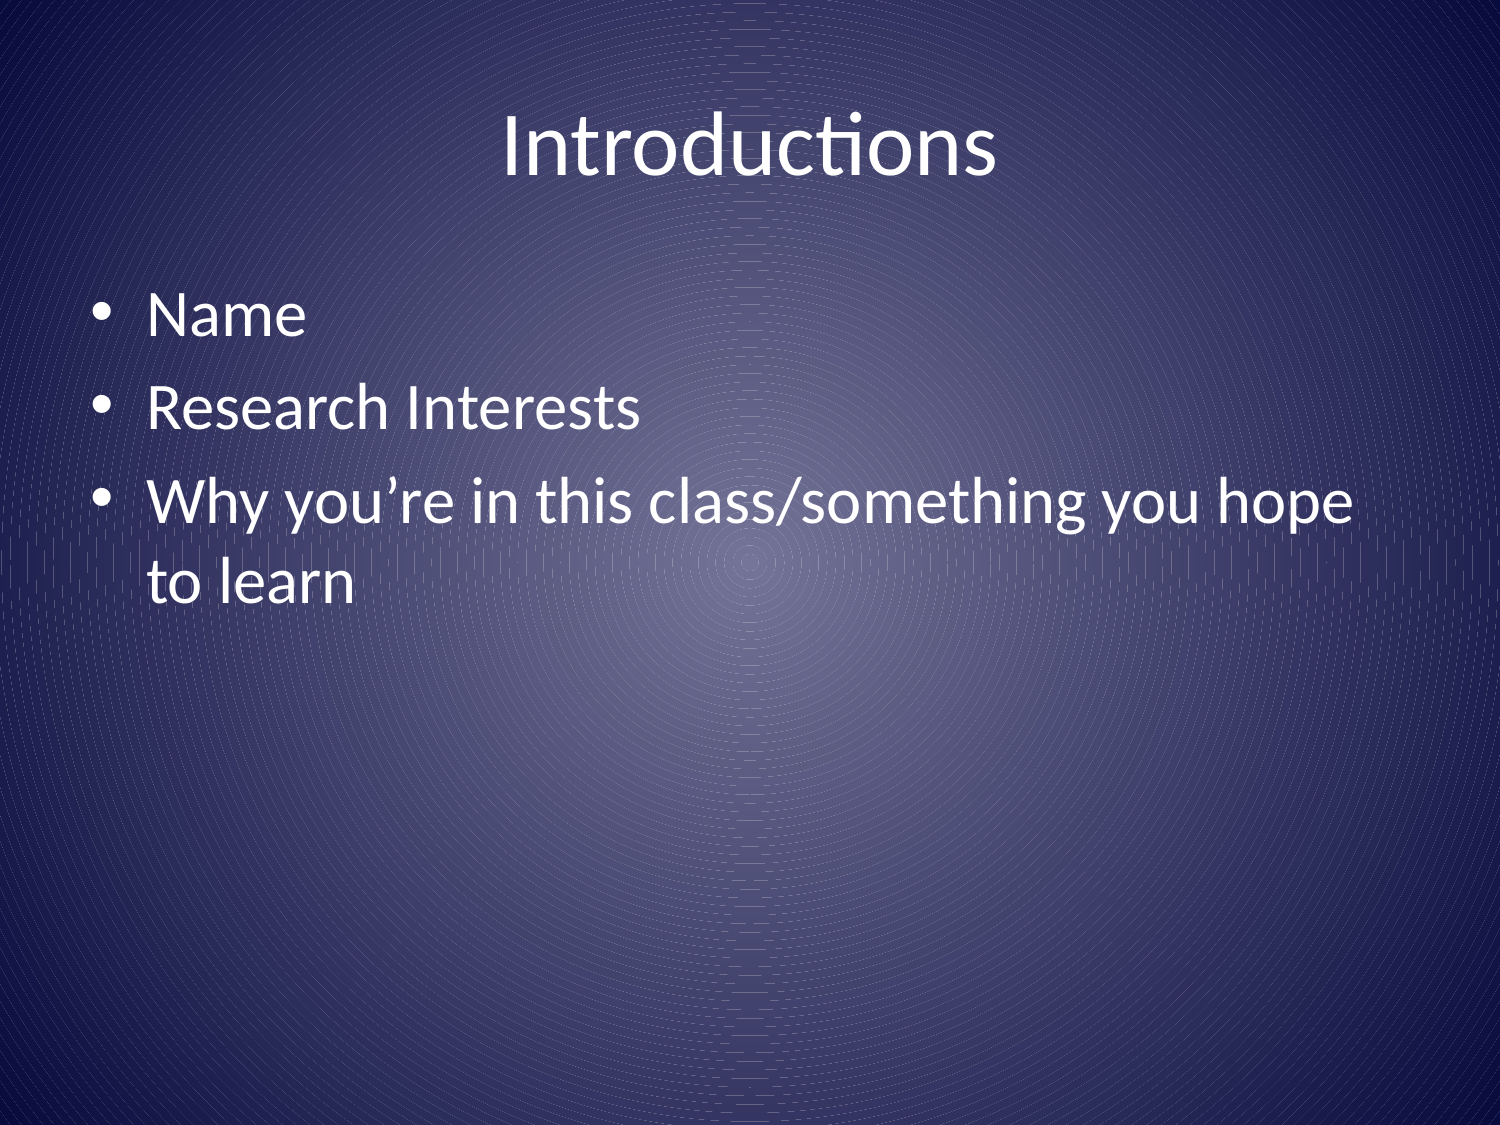

# Introductions
Name
Research Interests
Why you’re in this class/something you hope to learn